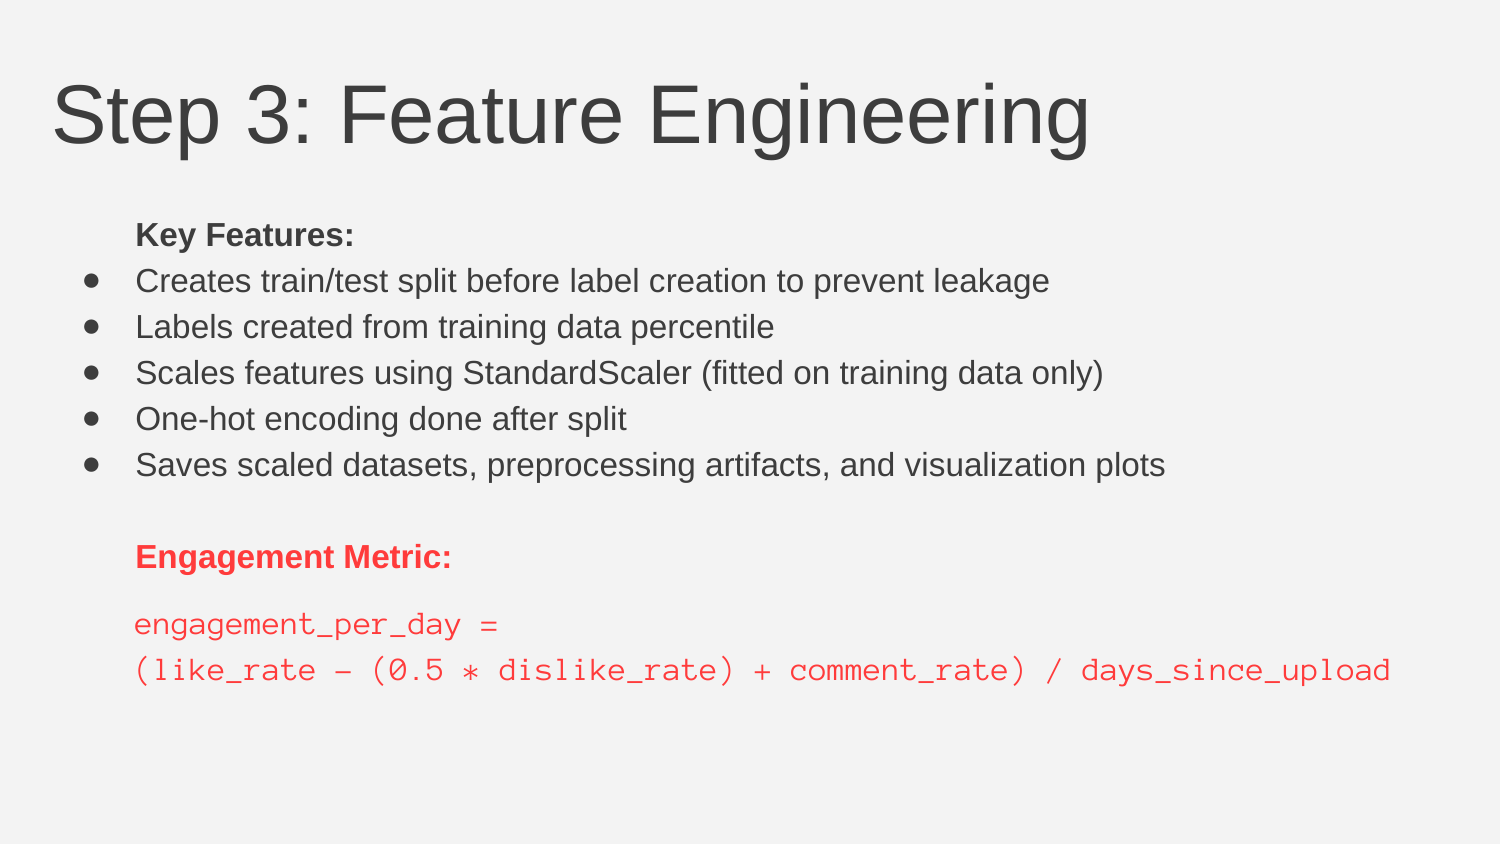

# Step 3: Feature Engineering
Key Features:
Creates train/test split before label creation to prevent leakage
Labels created from training data percentile
Scales features using StandardScaler (fitted on training data only)
One-hot encoding done after split
Saves scaled datasets, preprocessing artifacts, and visualization plots

Engagement Metric:
engagement_per_day =
(like_rate - (0.5 * dislike_rate) + comment_rate) / days_since_upload